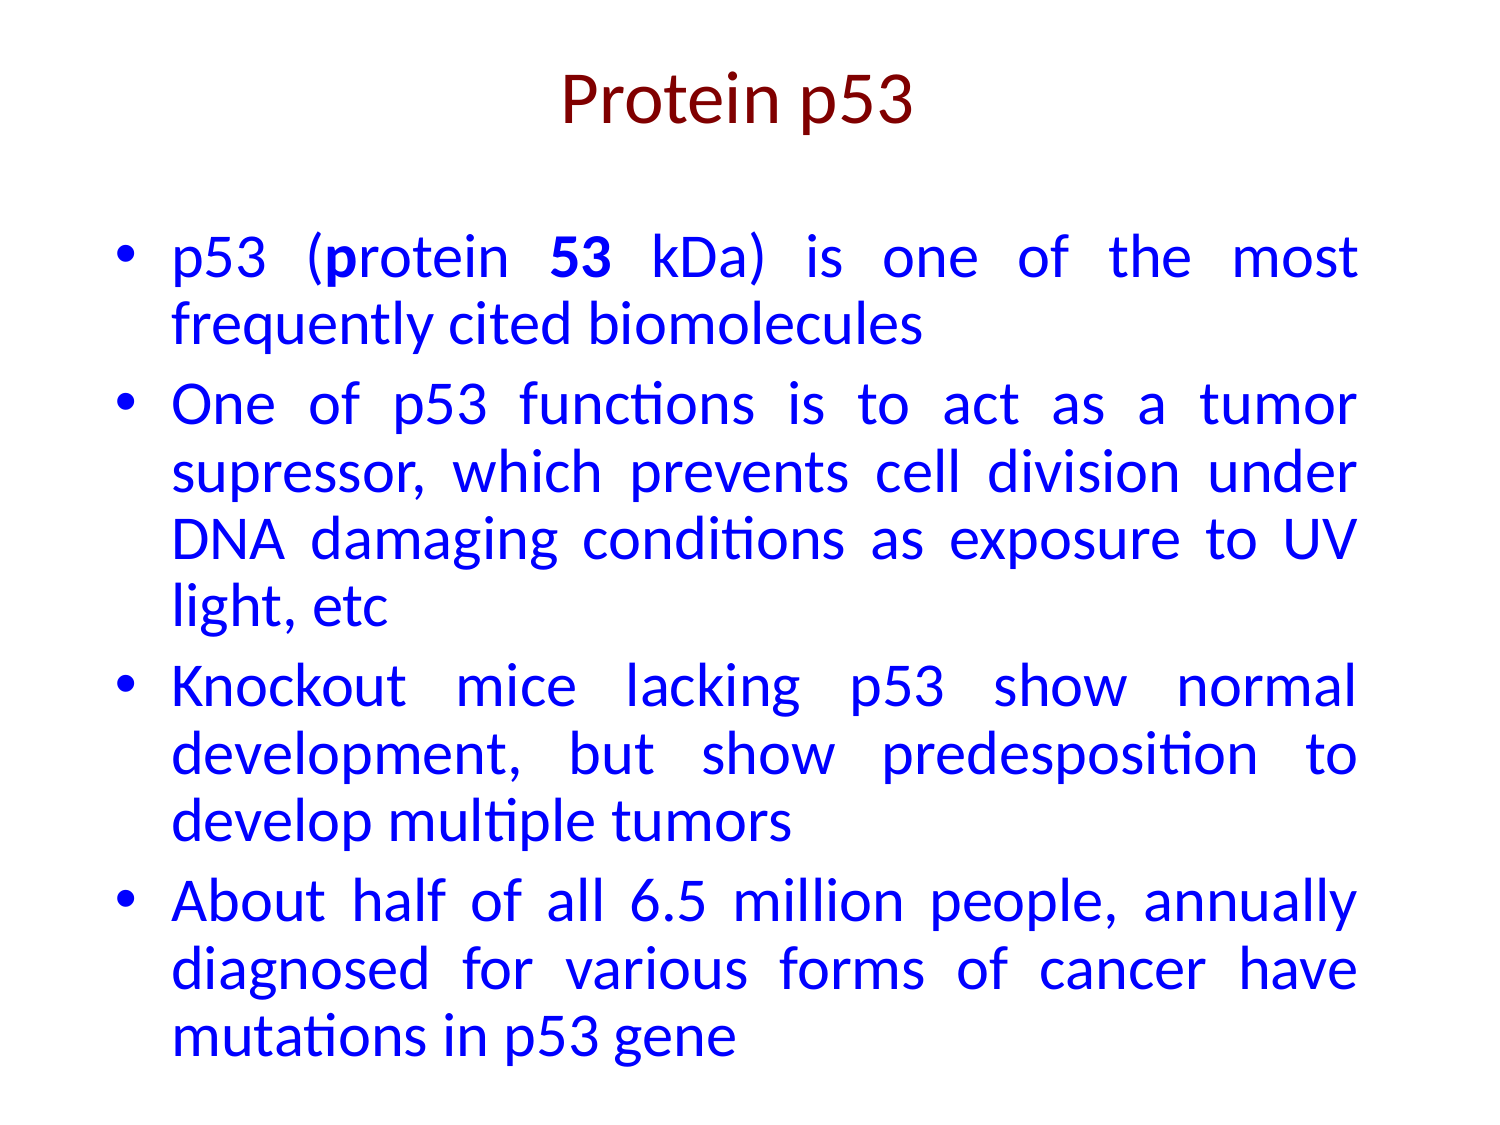

# Protein p53
p53 (protein 53 kDa) is one of the most frequently cited biomolecules
One of p53 functions is to act as a tumor supressor, which prevents cell division under DNA damaging conditions as exposure to UV light, etc
Knockout mice lacking p53 show normal development, but show predesposition to develop multiple tumors
About half of all 6.5 million people, annually diagnosed for various forms of cancer have mutations in p53 gene